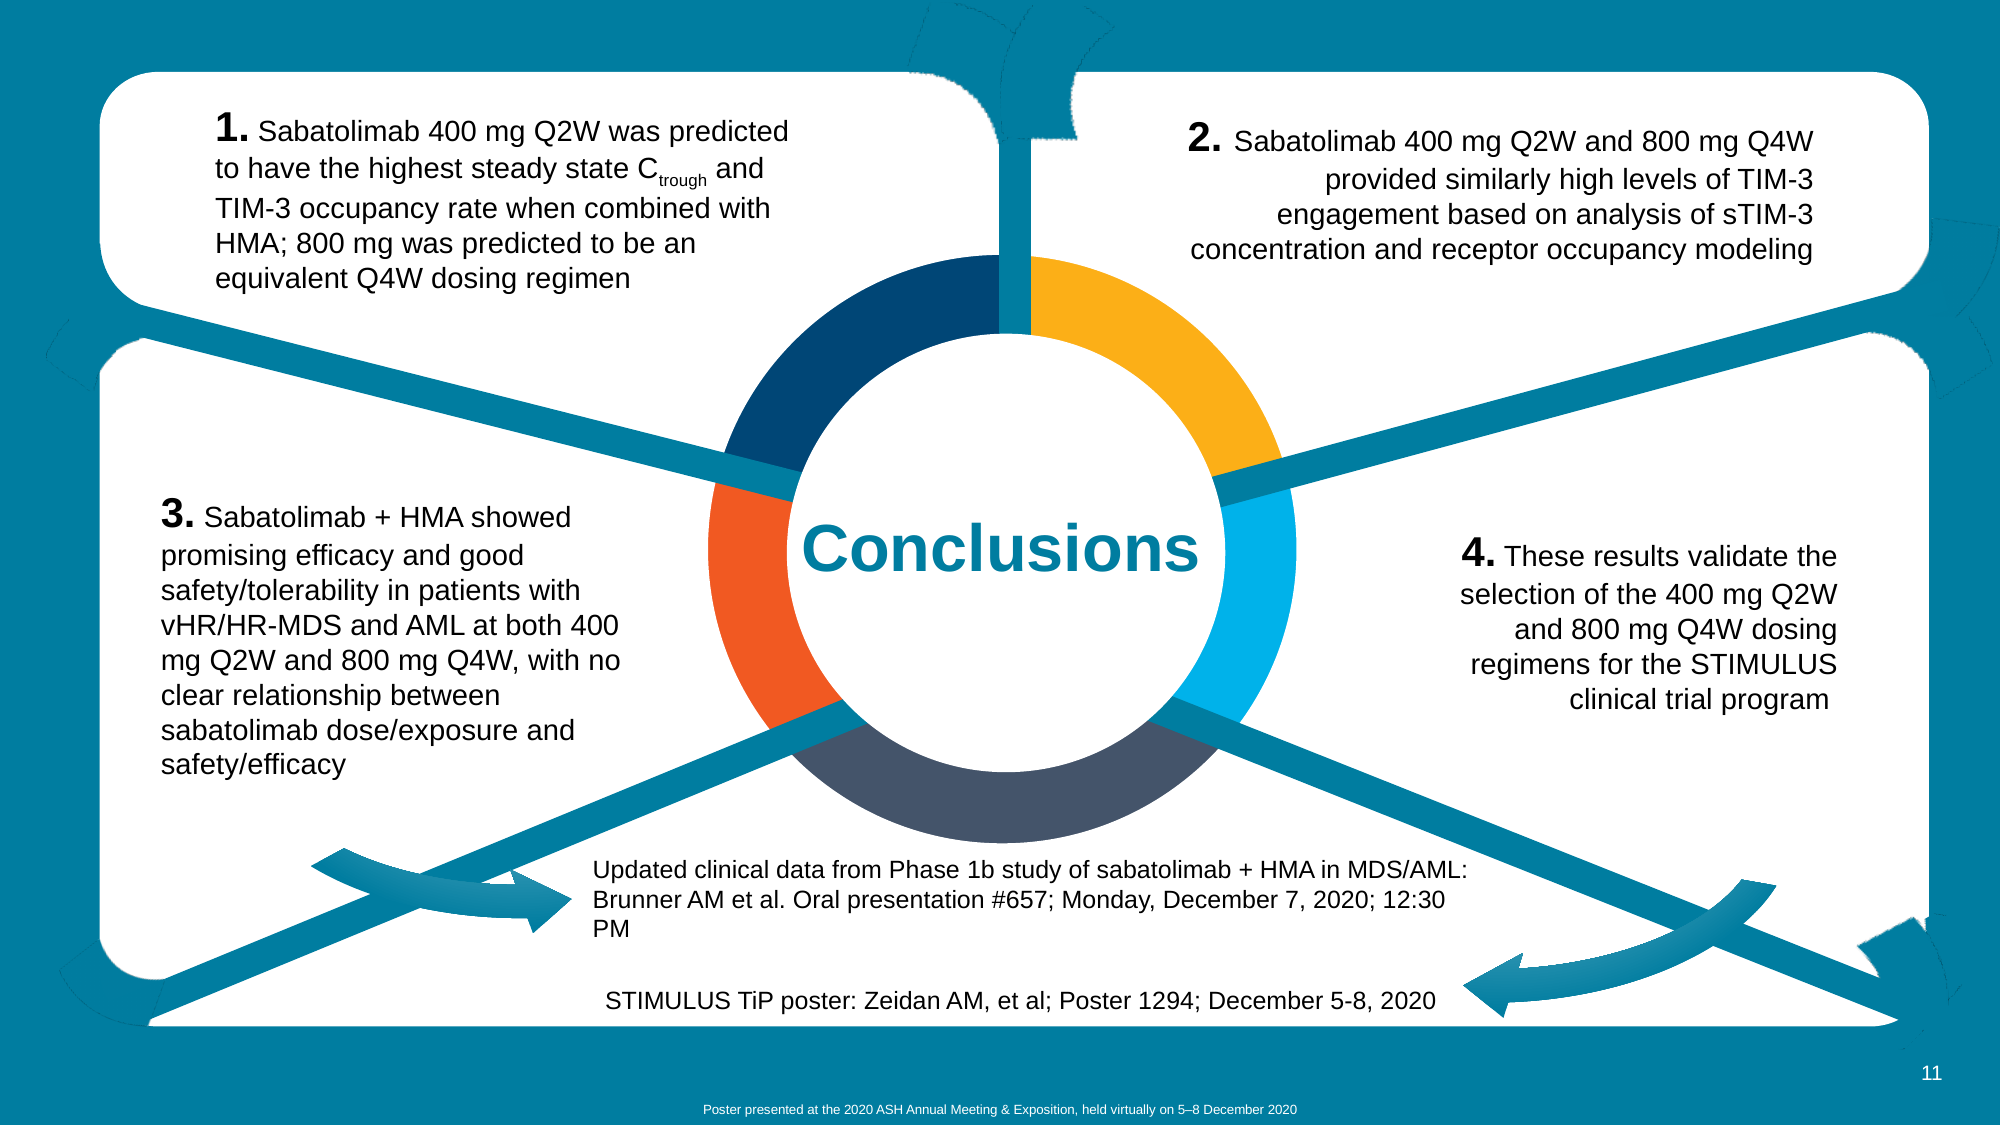

2. Sabatolimab 400 mg Q2W and 800 mg Q4W provided similarly high levels of TIM-3 engagement based on analysis of sTIM-3 concentration and receptor occupancy modeling
1. Sabatolimab 400 mg Q2W was predicted to have the highest steady state Ctrough and TIM-3 occupancy rate when combined with HMA; 800 mg was predicted to be an equivalent Q4W dosing regimen

4. These results validate the selection of the 400 mg Q2W and 800 mg Q4W dosing regimens for the STIMULUS clinical trial program
3. Sabatolimab + HMA showed promising efficacy and good safety/tolerability in patients with vHR/HR-MDS and AML at both 400 mg Q2W and 800 mg Q4W, with no clear relationship between sabatolimab dose/exposure and safety/efficacy

Updated clinical data from Phase 1b study of sabatolimab + HMA in MDS/AML: Brunner AM et al. Oral presentation #657; Monday, December 7, 2020; 12:30 pm
STIMULUS TiP poster: Zeidan AM, et al; Poster 1294; December 5-8, 2020
11